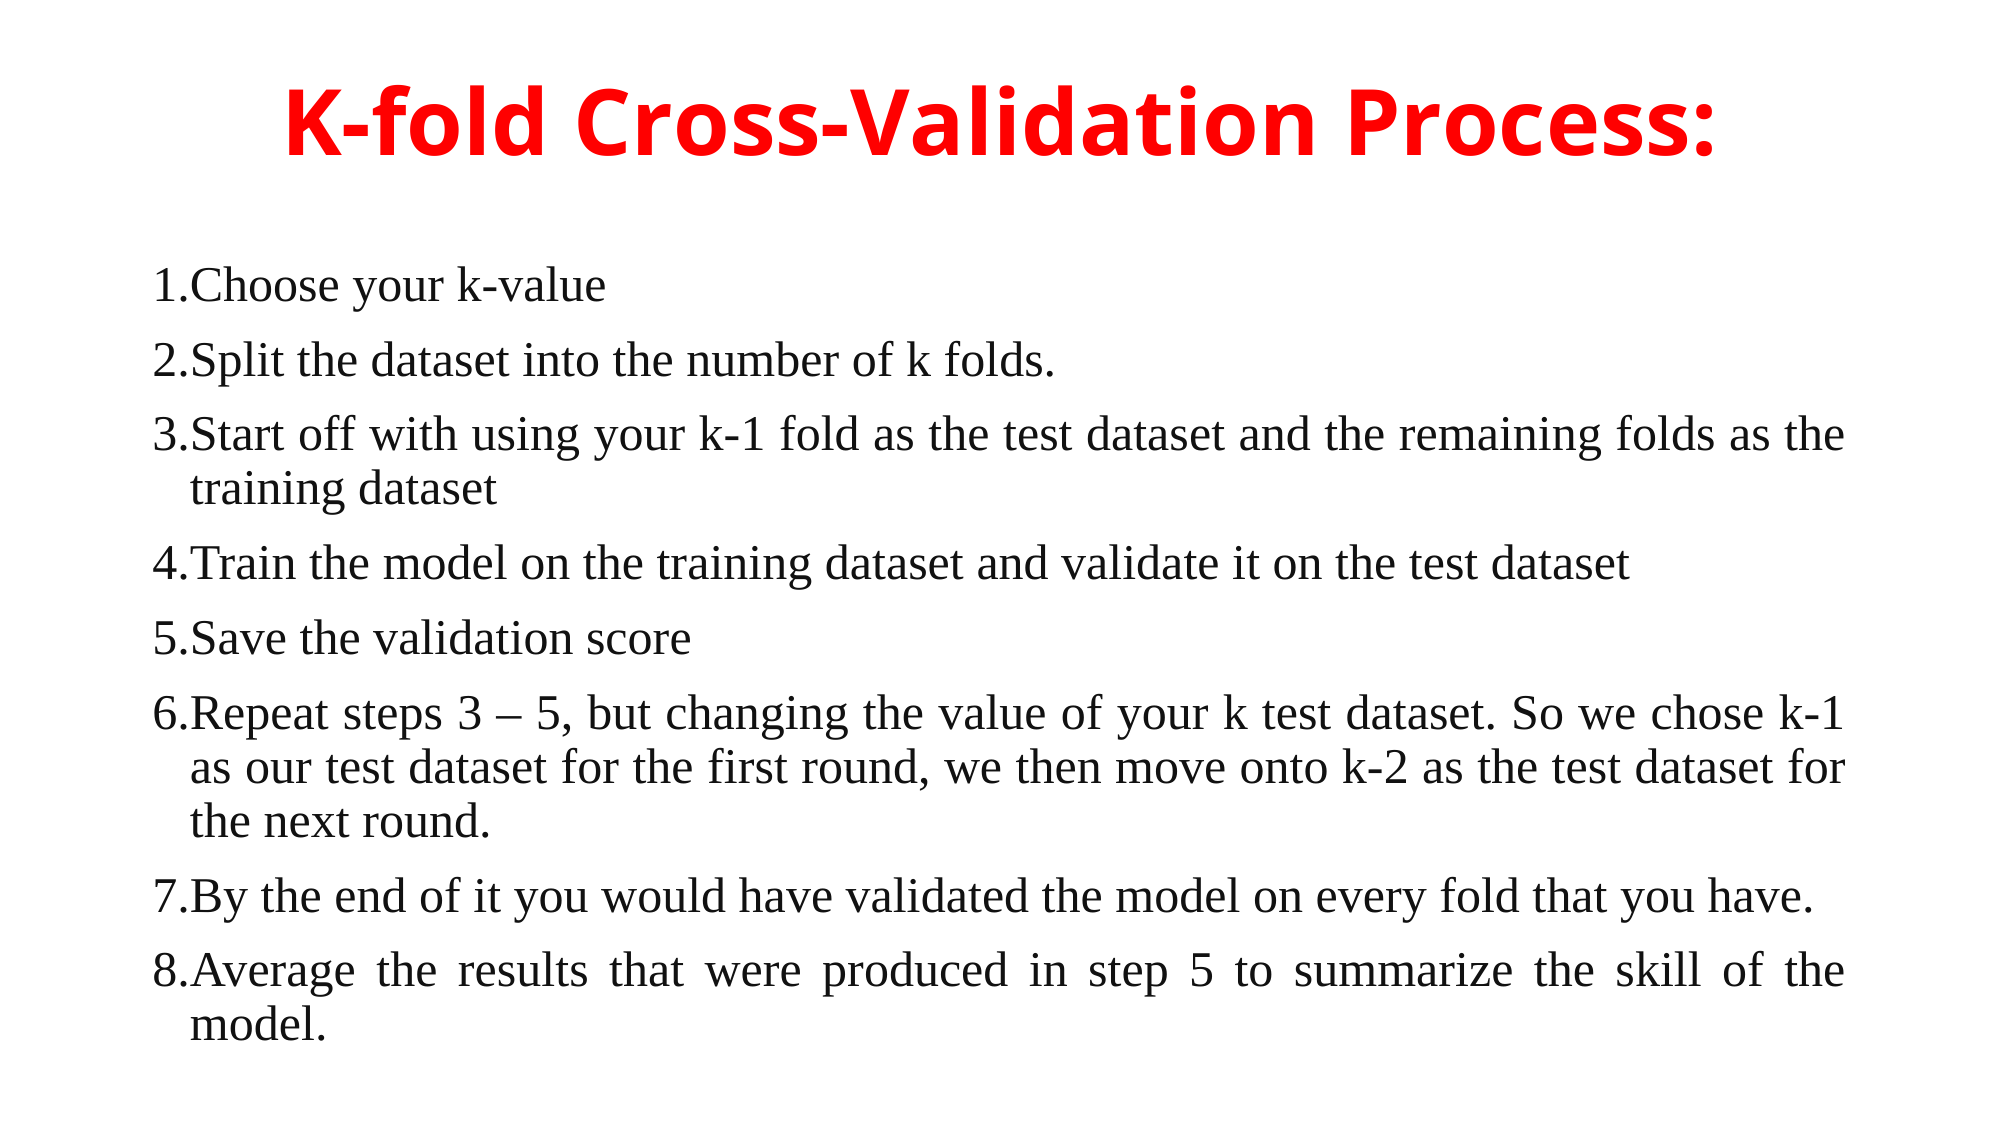

# K-fold Cross-Validation Process:

Choose your k-value
Split the dataset into the number of k folds.
Start off with using your k-1 fold as the test dataset and the remaining folds as the training dataset
Train the model on the training dataset and validate it on the test dataset
Save the validation score
Repeat steps 3 – 5, but changing the value of your k test dataset. So we chose k-1 as our test dataset for the first round, we then move onto k-2 as the test dataset for the next round.
By the end of it you would have validated the model on every fold that you have.
Average the results that were produced in step 5 to summarize the skill of the model.